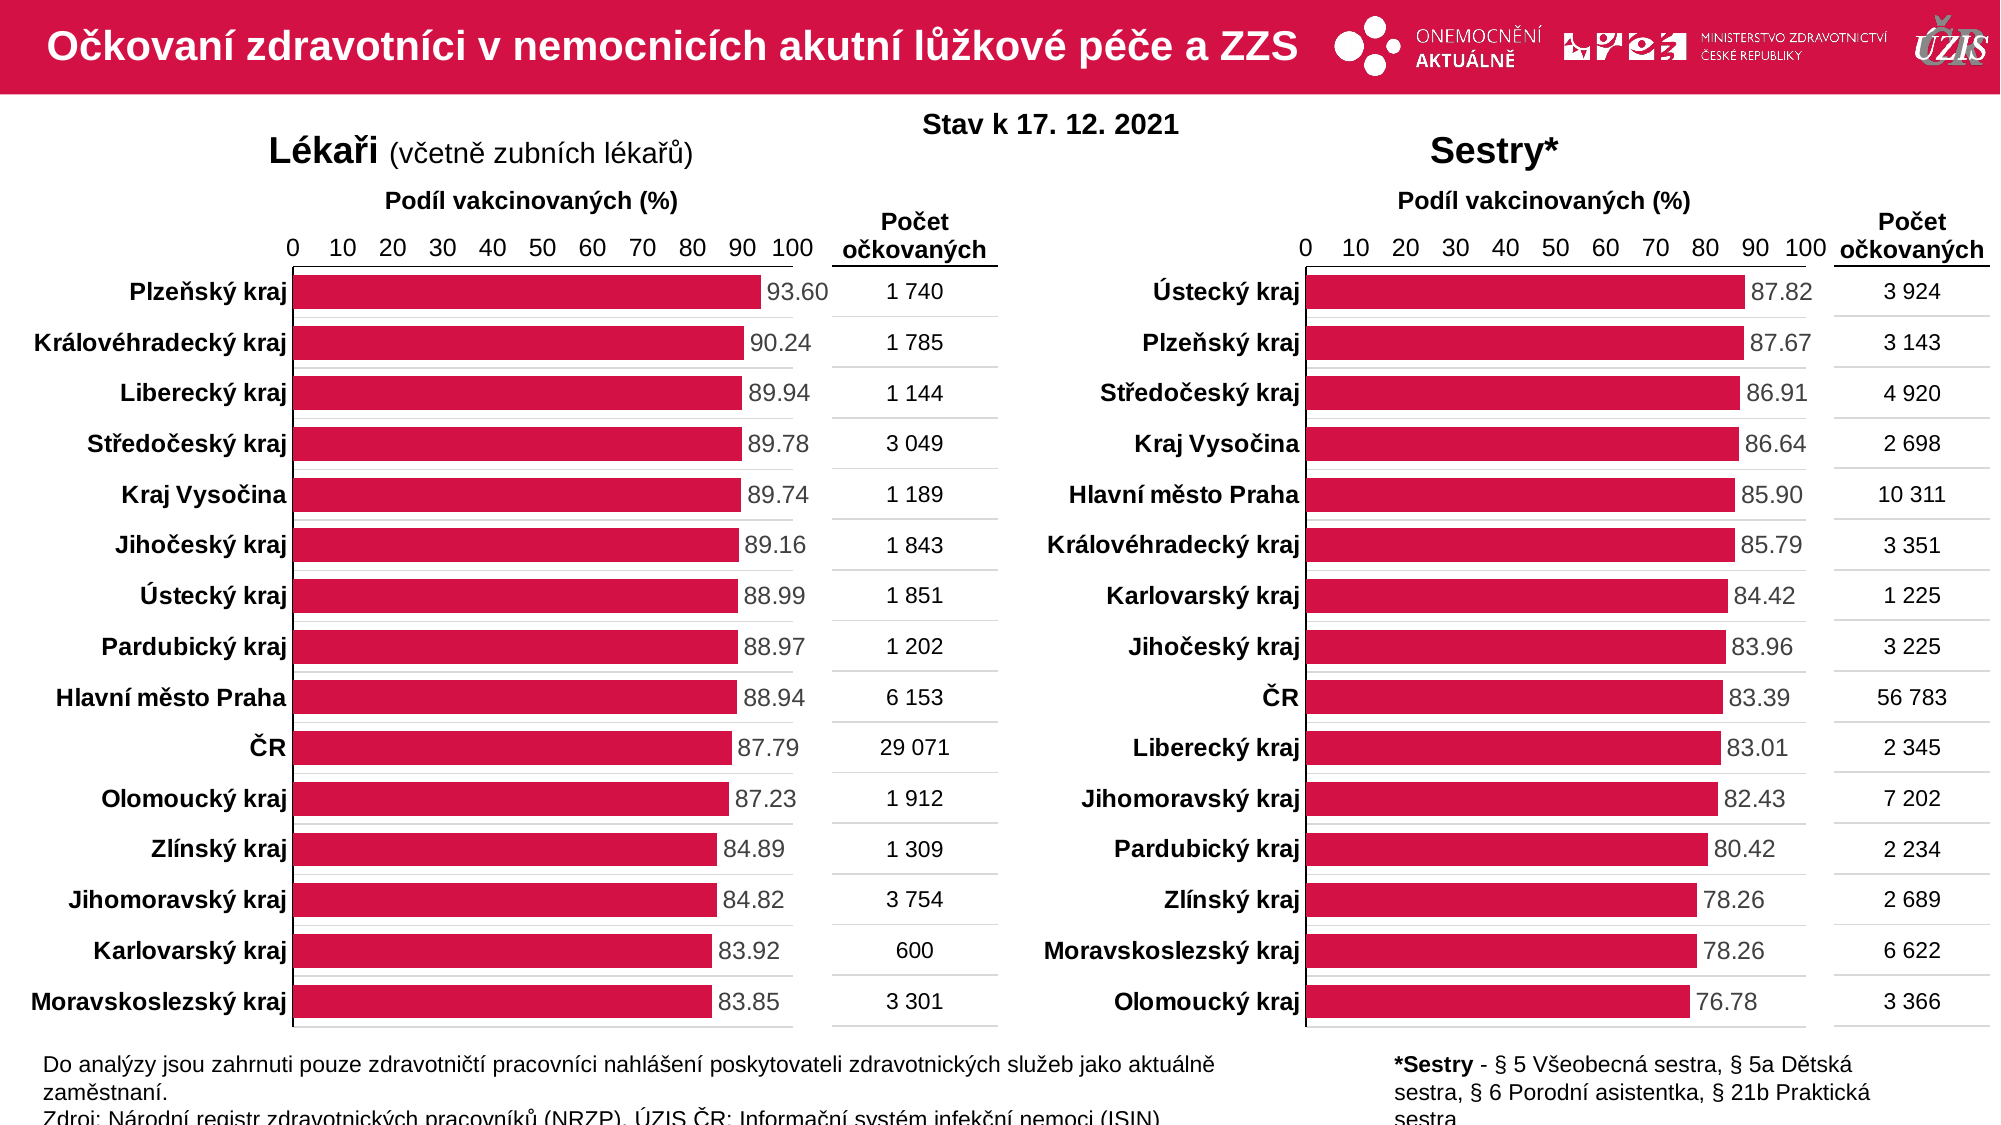

# Očkovaní zdravotníci v nemocnicích akutní lůžkové péče a ZZS
Stav k 17. 12. 2021
Lékaři (včetně zubních lékařů)
Sestry*
Podíl vakcinovaných (%)
Podíl vakcinovaných (%)
| Počet očkovaných |
| --- |
| 3 924 |
| 3 143 |
| 4 920 |
| 2 698 |
| 10 311 |
| 3 351 |
| 1 225 |
| 3 225 |
| 56 783 |
| 2 345 |
| 7 202 |
| 2 234 |
| 2 689 |
| 6 622 |
| 3 366 |
| Počet očkovaných |
| --- |
| 1 740 |
| 1 785 |
| 1 144 |
| 3 049 |
| 1 189 |
| 1 843 |
| 1 851 |
| 1 202 |
| 6 153 |
| 29 071 |
| 1 912 |
| 1 309 |
| 3 754 |
| 600 |
| 3 301 |

### Chart

| Category | % |
|---|---|
| Plzeňský kraj | 93.59871 |
| Královéhradecký kraj | 90.24267 |
| Liberecký kraj | 89.93711 |
| Středočeský kraj | 89.7821 |
| Kraj Vysočina | 89.73585 |
| Jihočeský kraj | 89.16304 |
| Ústecký kraj | 88.99038 |
| Pardubický kraj | 88.97113 |
| Hlavní město Praha | 88.94189 |
| ČR | 87.78536 |
| Olomoucký kraj | 87.22628 |
| Zlínský kraj | 84.88975 |
| Jihomoravský kraj | 84.81699 |
| Karlovarský kraj | 83.91608 |
| Moravskoslezský kraj | 83.84557 |

### Chart

| Category | % |
|---|---|
| Ústecký kraj | 87.82453 |
| Plzeňský kraj | 87.67085 |
| Středočeský kraj | 86.91044 |
| Kraj Vysočina | 86.64098 |
| Hlavní město Praha | 85.89637 |
| Královéhradecký kraj | 85.79109 |
| Karlovarský kraj | 84.42453 |
| Jihočeský kraj | 83.96251 |
| ČR | 83.38669 |
| Liberecký kraj | 83.00885 |
| Jihomoravský kraj | 82.43104 |
| Pardubický kraj | 80.41757 |
| Zlínský kraj | 78.2596 |
| Moravskoslezský kraj | 78.25573 |
| Olomoucký kraj | 76.7792 |
Do analýzy jsou zahrnuti pouze zdravotničtí pracovníci nahlášení poskytovateli zdravotnických služeb jako aktuálně zaměstnaní.
Zdroj: Národní registr zdravotnických pracovníků (NRZP), ÚZIS ČR; Informační systém infekční nemoci (ISIN)
*Sestry - § 5 Všeobecná sestra, § 5a Dětská sestra, § 6 Porodní asistentka, § 21b Praktická sestra